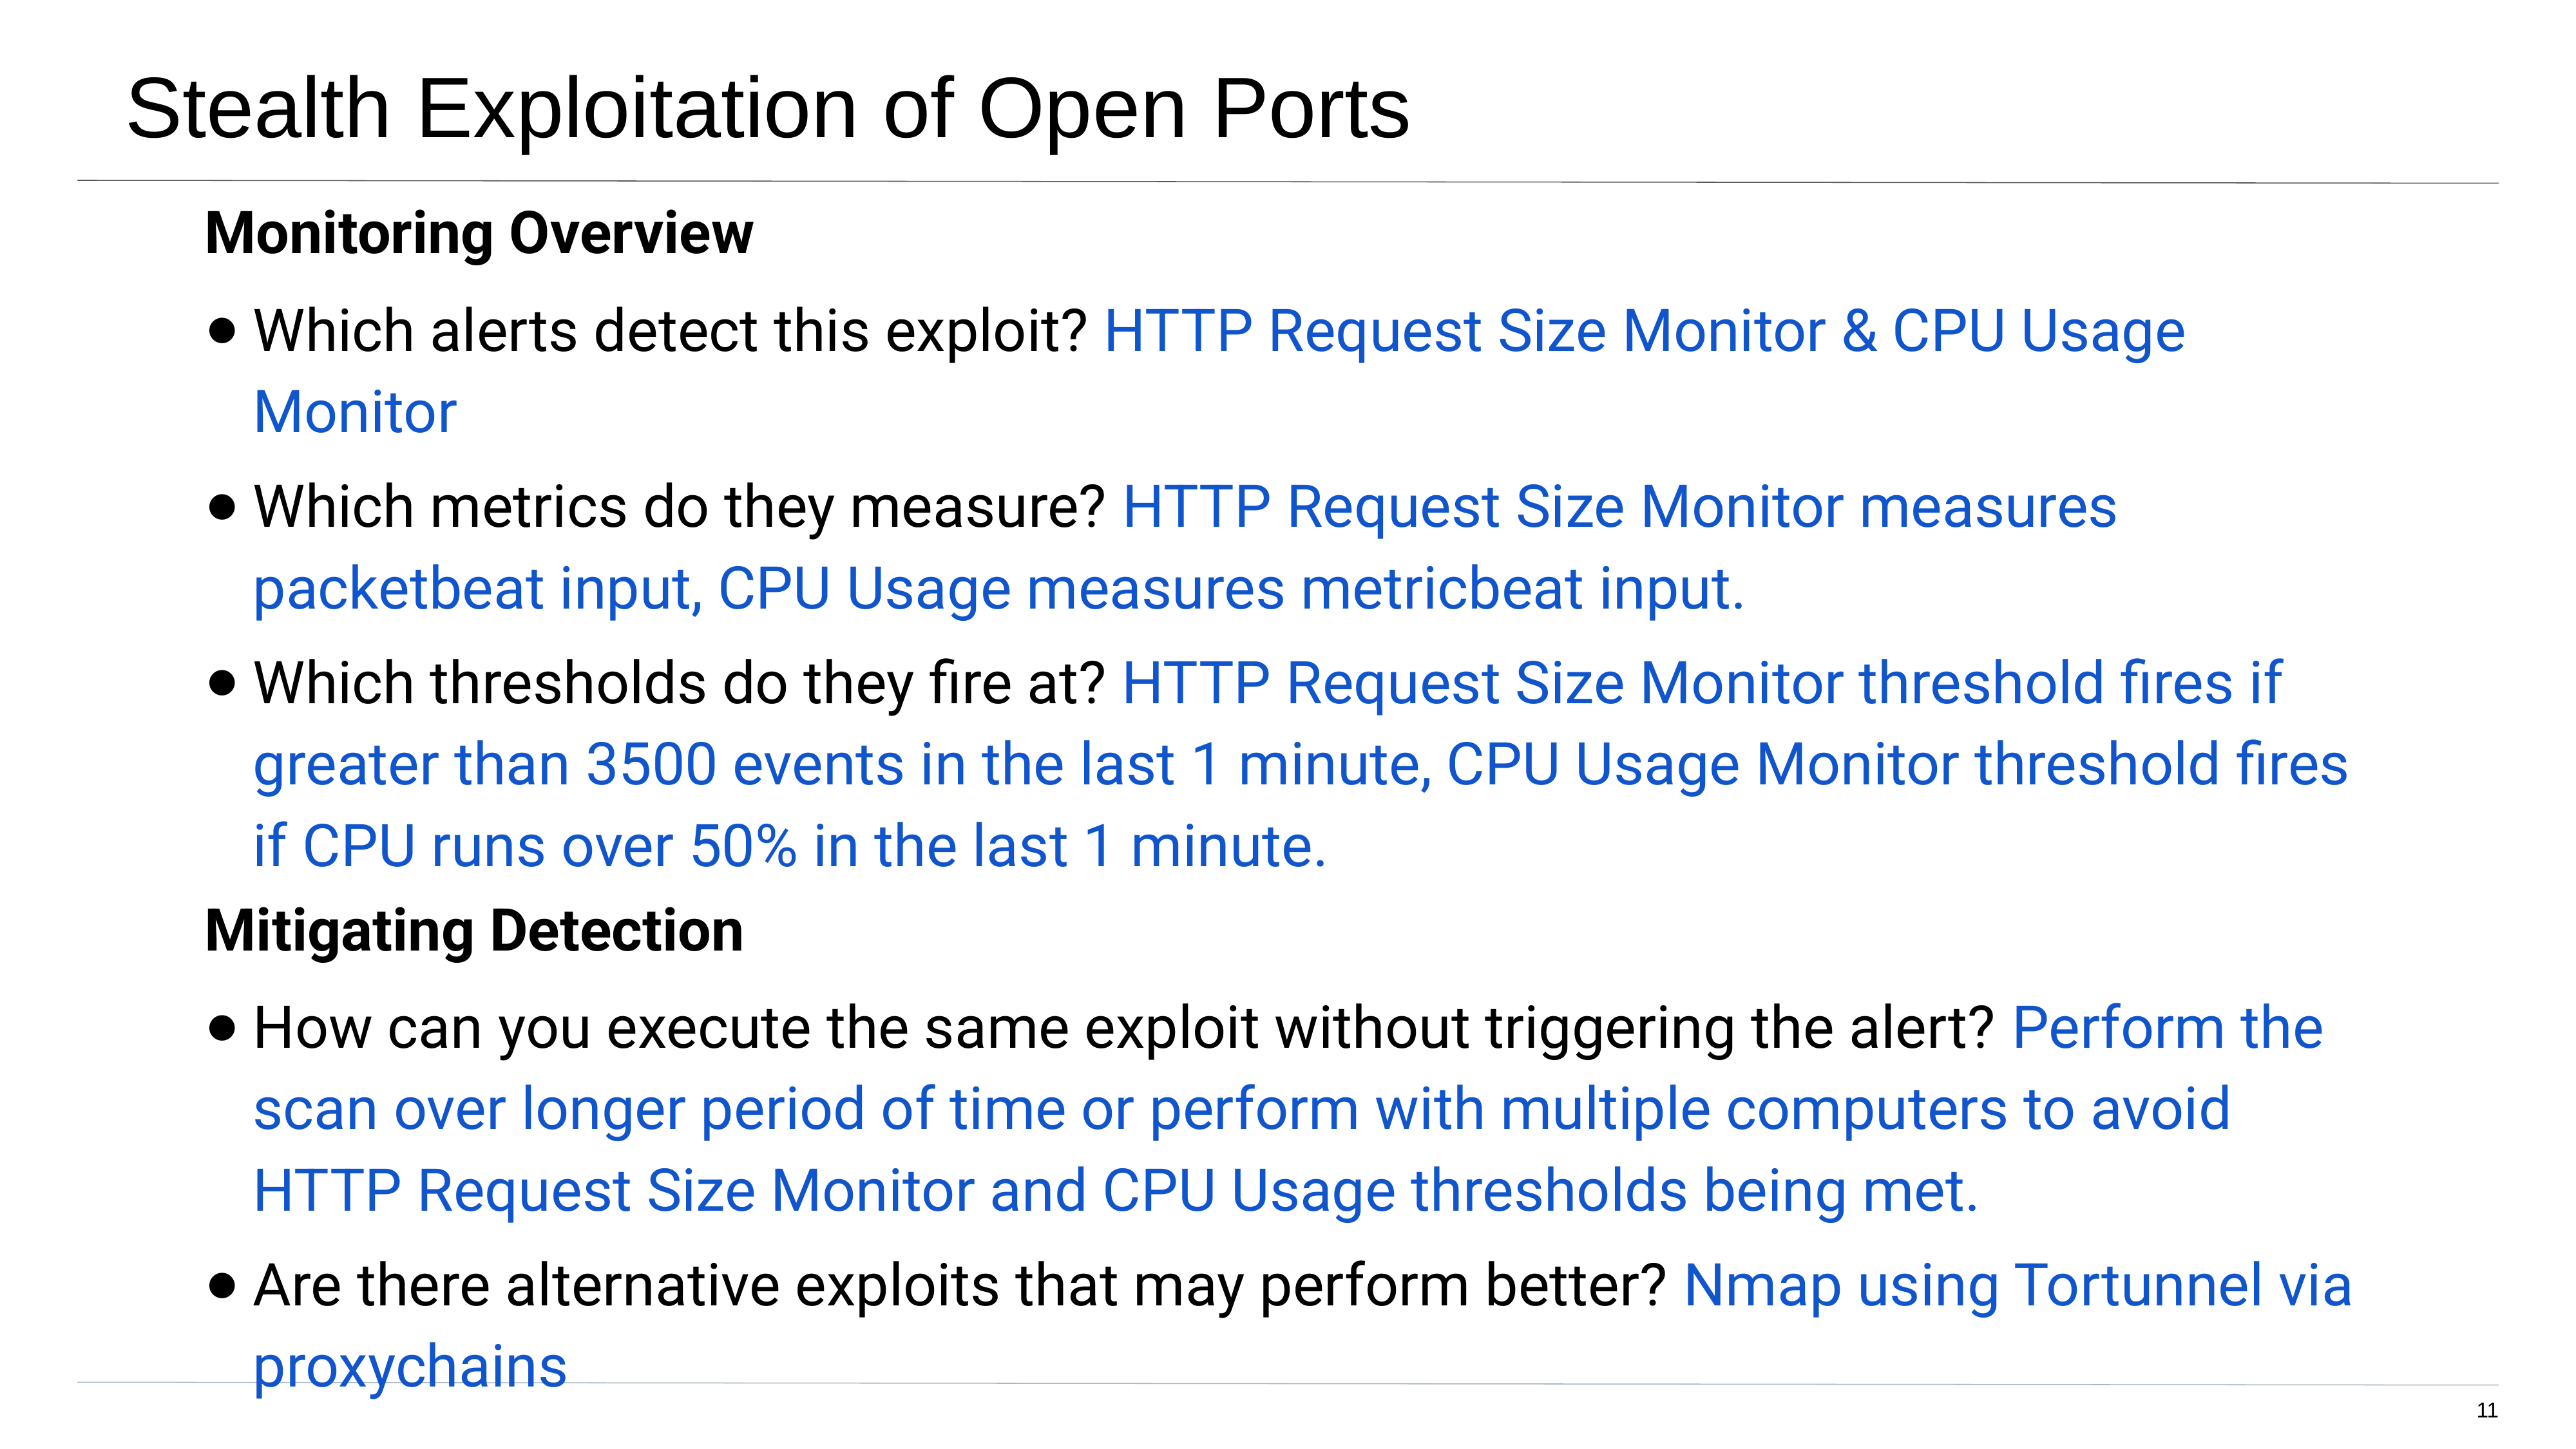

# Stealth Exploitation of Open Ports
Monitoring Overview
Which alerts detect this exploit? HTTP Request Size Monitor & CPU Usage Monitor
Which metrics do they measure? HTTP Request Size Monitor measures packetbeat input, CPU Usage measures metricbeat input.
Which thresholds do they fire at? HTTP Request Size Monitor threshold fires if greater than 3500 events in the last 1 minute, CPU Usage Monitor threshold fires if CPU runs over 50% in the last 1 minute.
Mitigating Detection
How can you execute the same exploit without triggering the alert? Perform the scan over longer period of time or perform with multiple computers to avoid HTTP Request Size Monitor and CPU Usage thresholds being met.
Are there alternative exploits that may perform better? Nmap using Tortunnel via proxychains
11